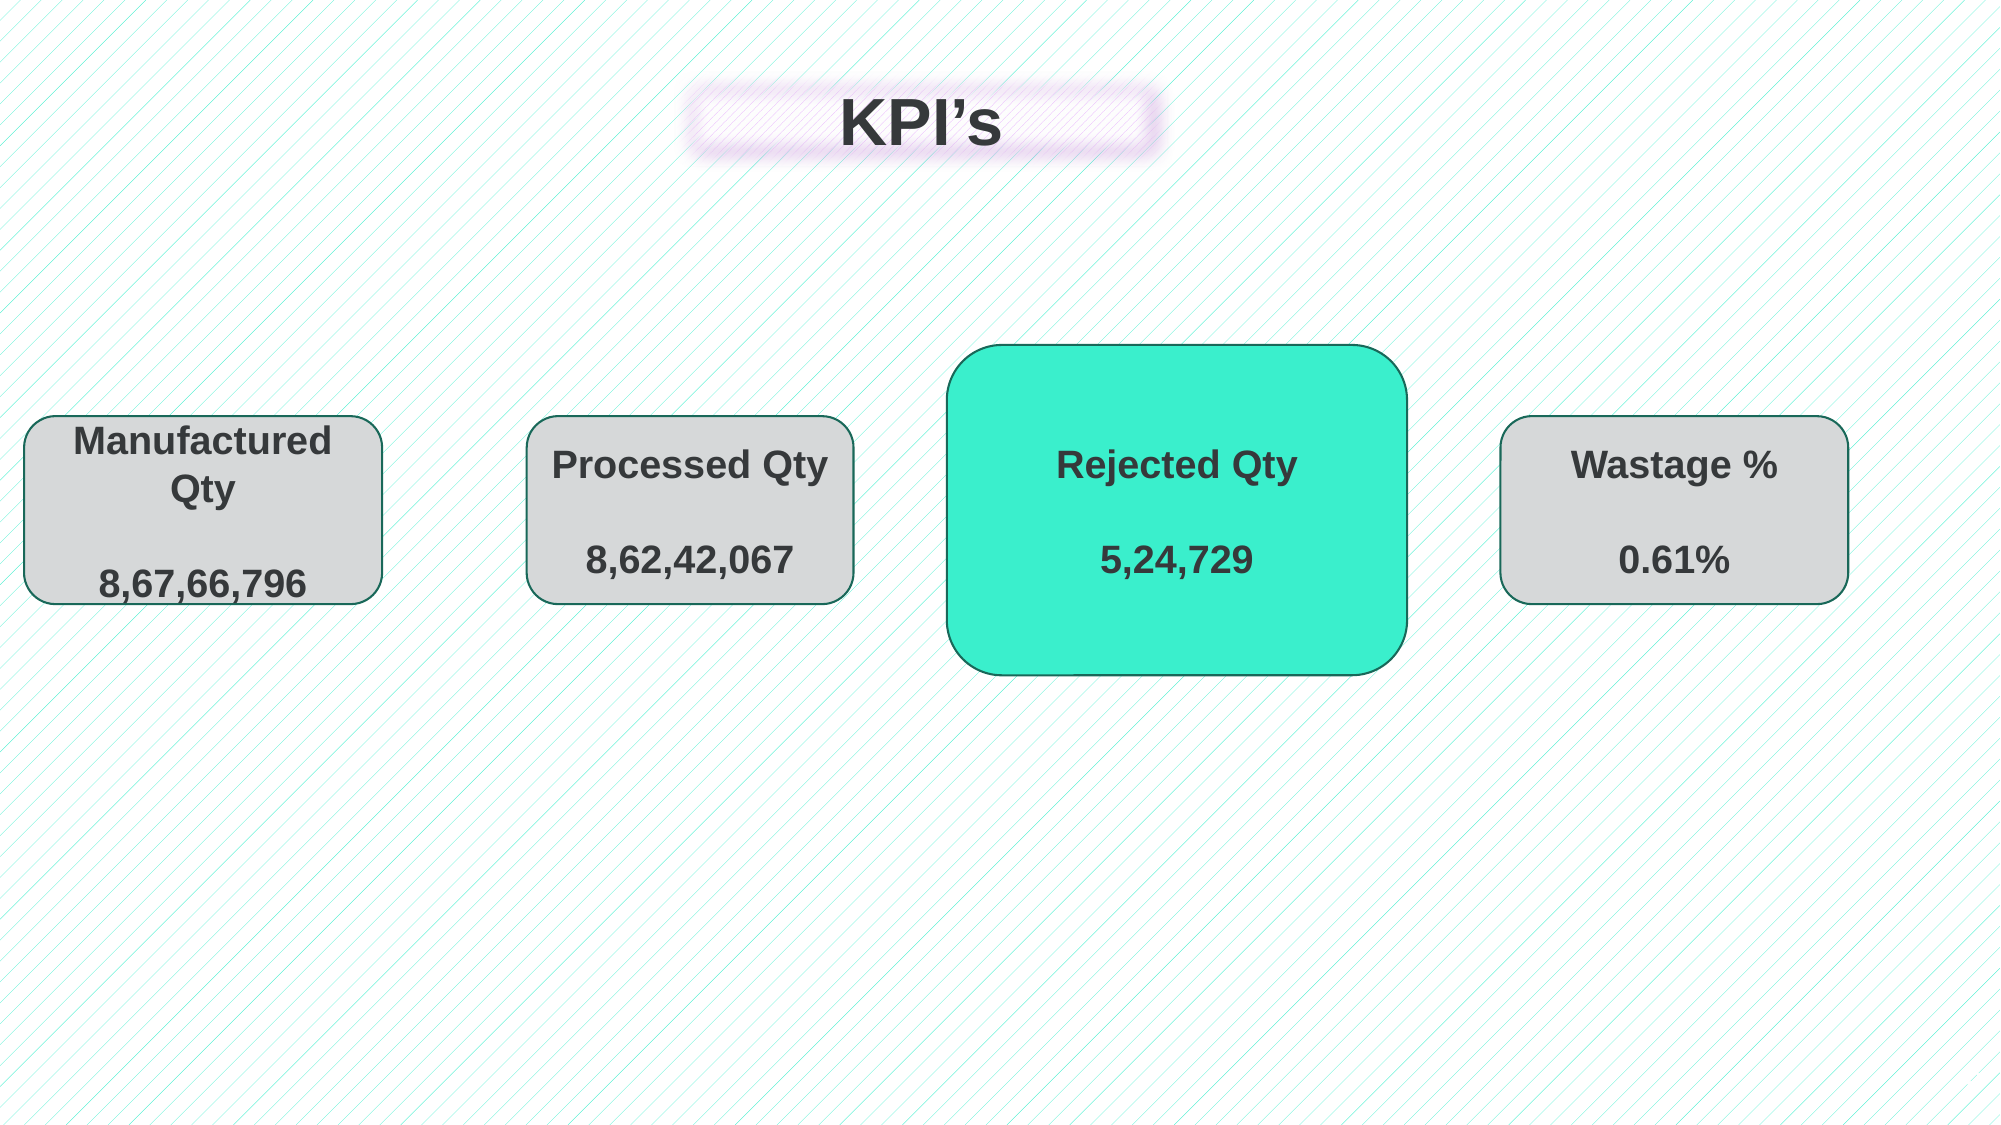

KPI’s
Rejected Qty
5,24,729
Manufactured Qty
8,67,66,796
Wastage %
0.61%
Processed Qty
8,62,42,067
6